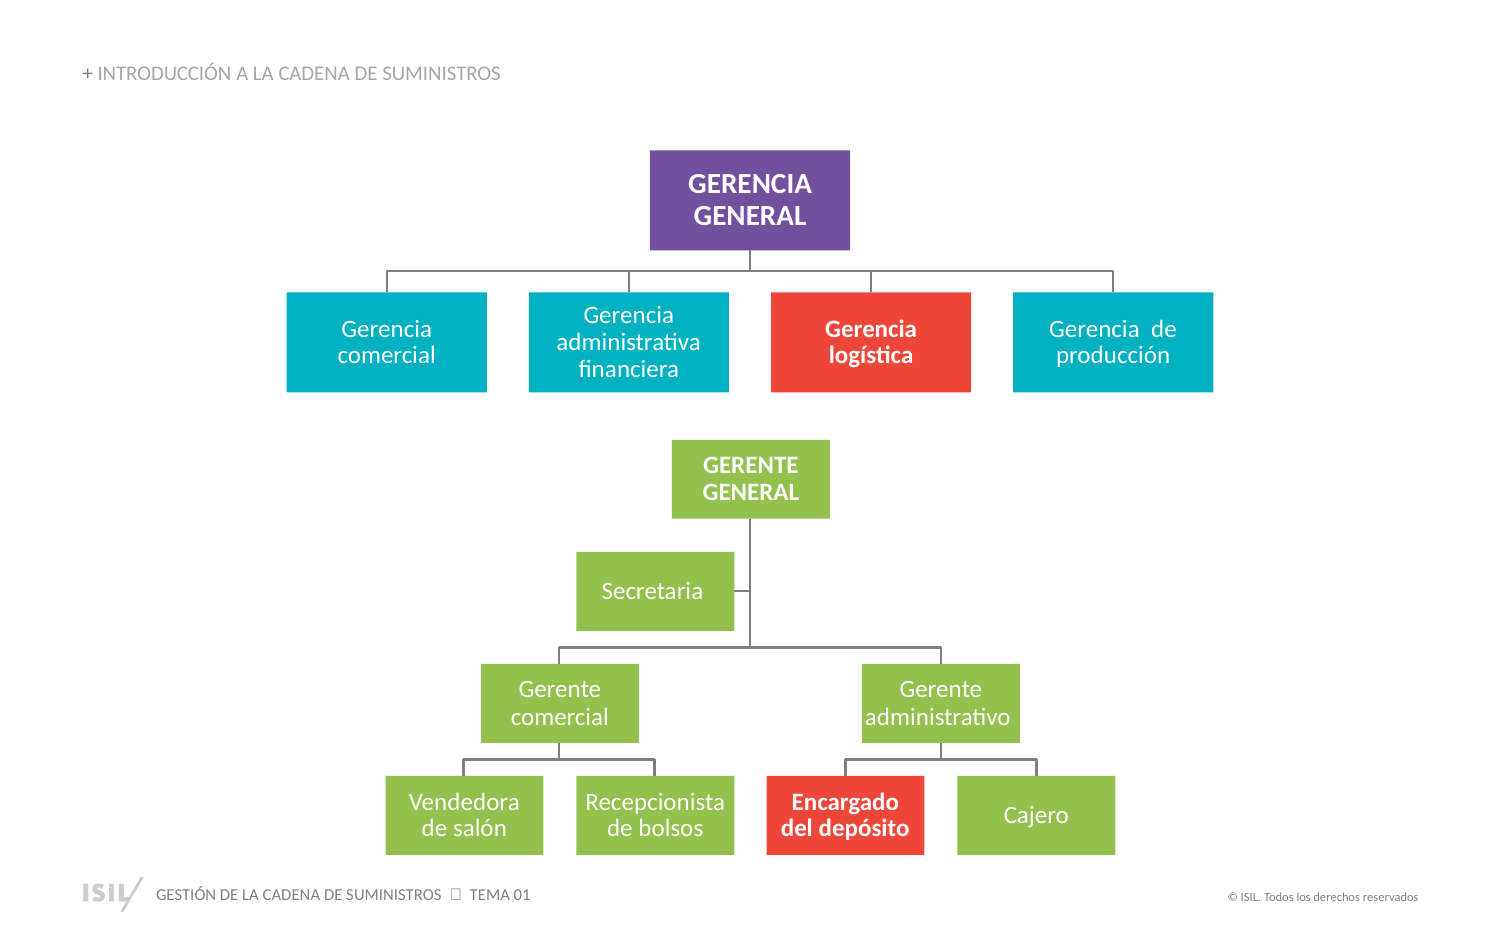

+ INTRODUCCIÓN A LA CADENA DE SUMINISTROS
GERENCIA GENERAL

Gerencia comercial
Gerencia administrativa financiera
Gerencia logística
Gerencia  de producción
GERENTE GENERAL

Secretaria
Gerente comercial
Gerente administrativo

Vendedora
de salón
Recepcionista de bolsos
Encargado
del depósito
Cajero